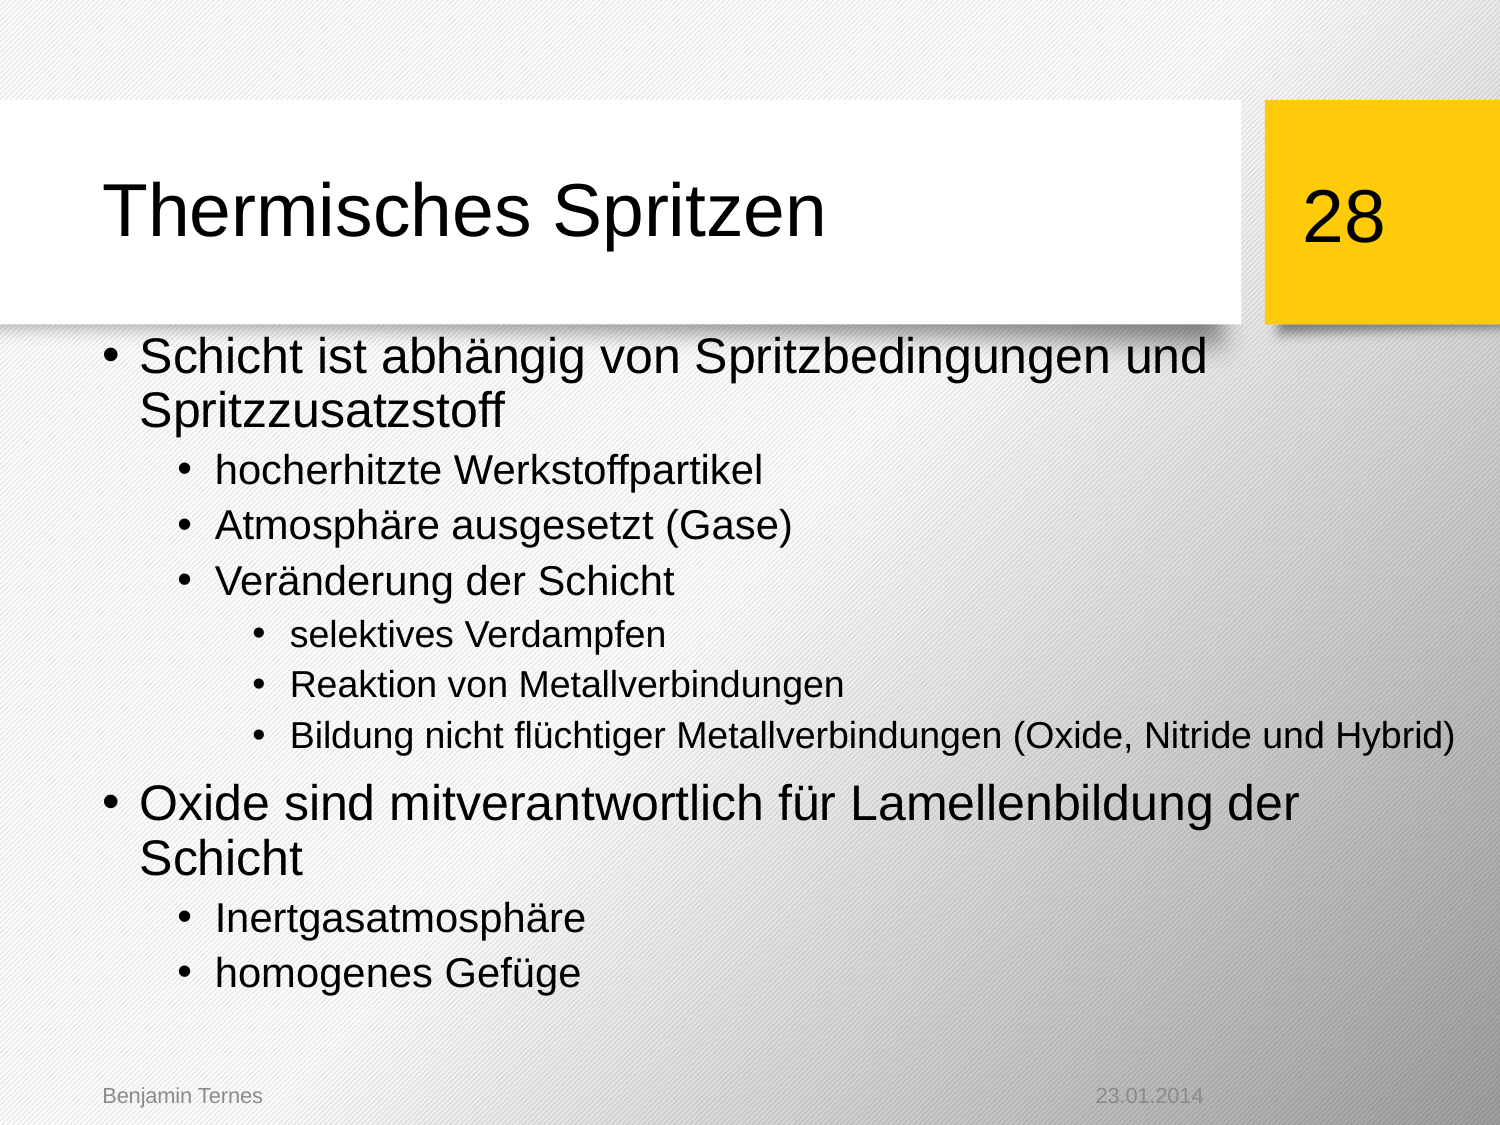

# Thermisches Spritzen
28
Schicht ist abhängig von Spritzbedingungen und Spritzzusatzstoff
hocherhitzte Werkstoffpartikel
Atmosphäre ausgesetzt (Gase)
Veränderung der Schicht
selektives Verdampfen
Reaktion von Metallverbindungen
Bildung nicht flüchtiger Metallverbindungen (Oxide, Nitride und Hybrid)
Oxide sind mitverantwortlich für Lamellenbildung der Schicht
Inertgasatmosphäre
homogenes Gefüge

23.01.2014
Benjamin Ternes